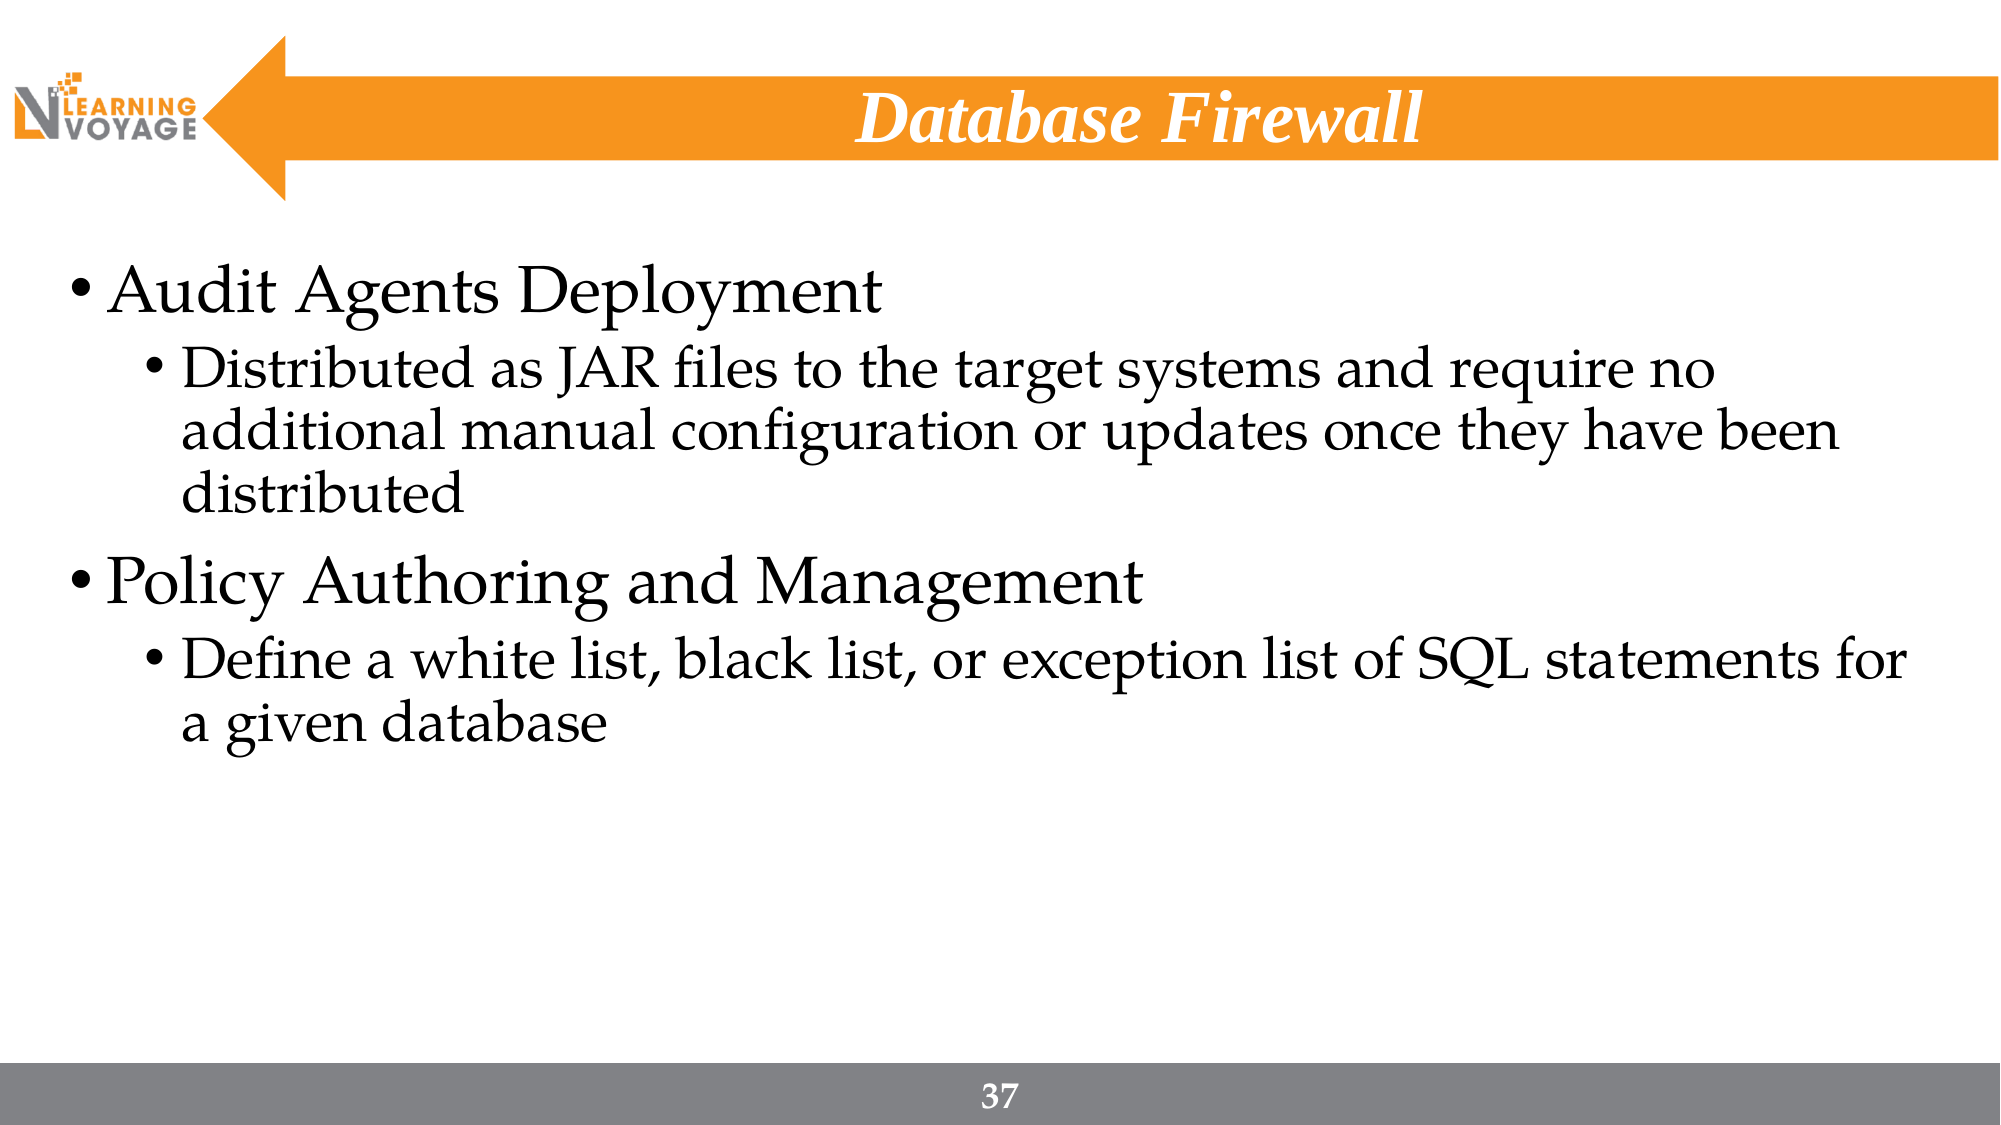

# Database Firewall
Audit Agents Deployment
Distributed as JAR files to the target systems and require no additional manual configuration or updates once they have been distributed
Policy Authoring and Management
Define a white list, black list, or exception list of SQL statements for a given database
37